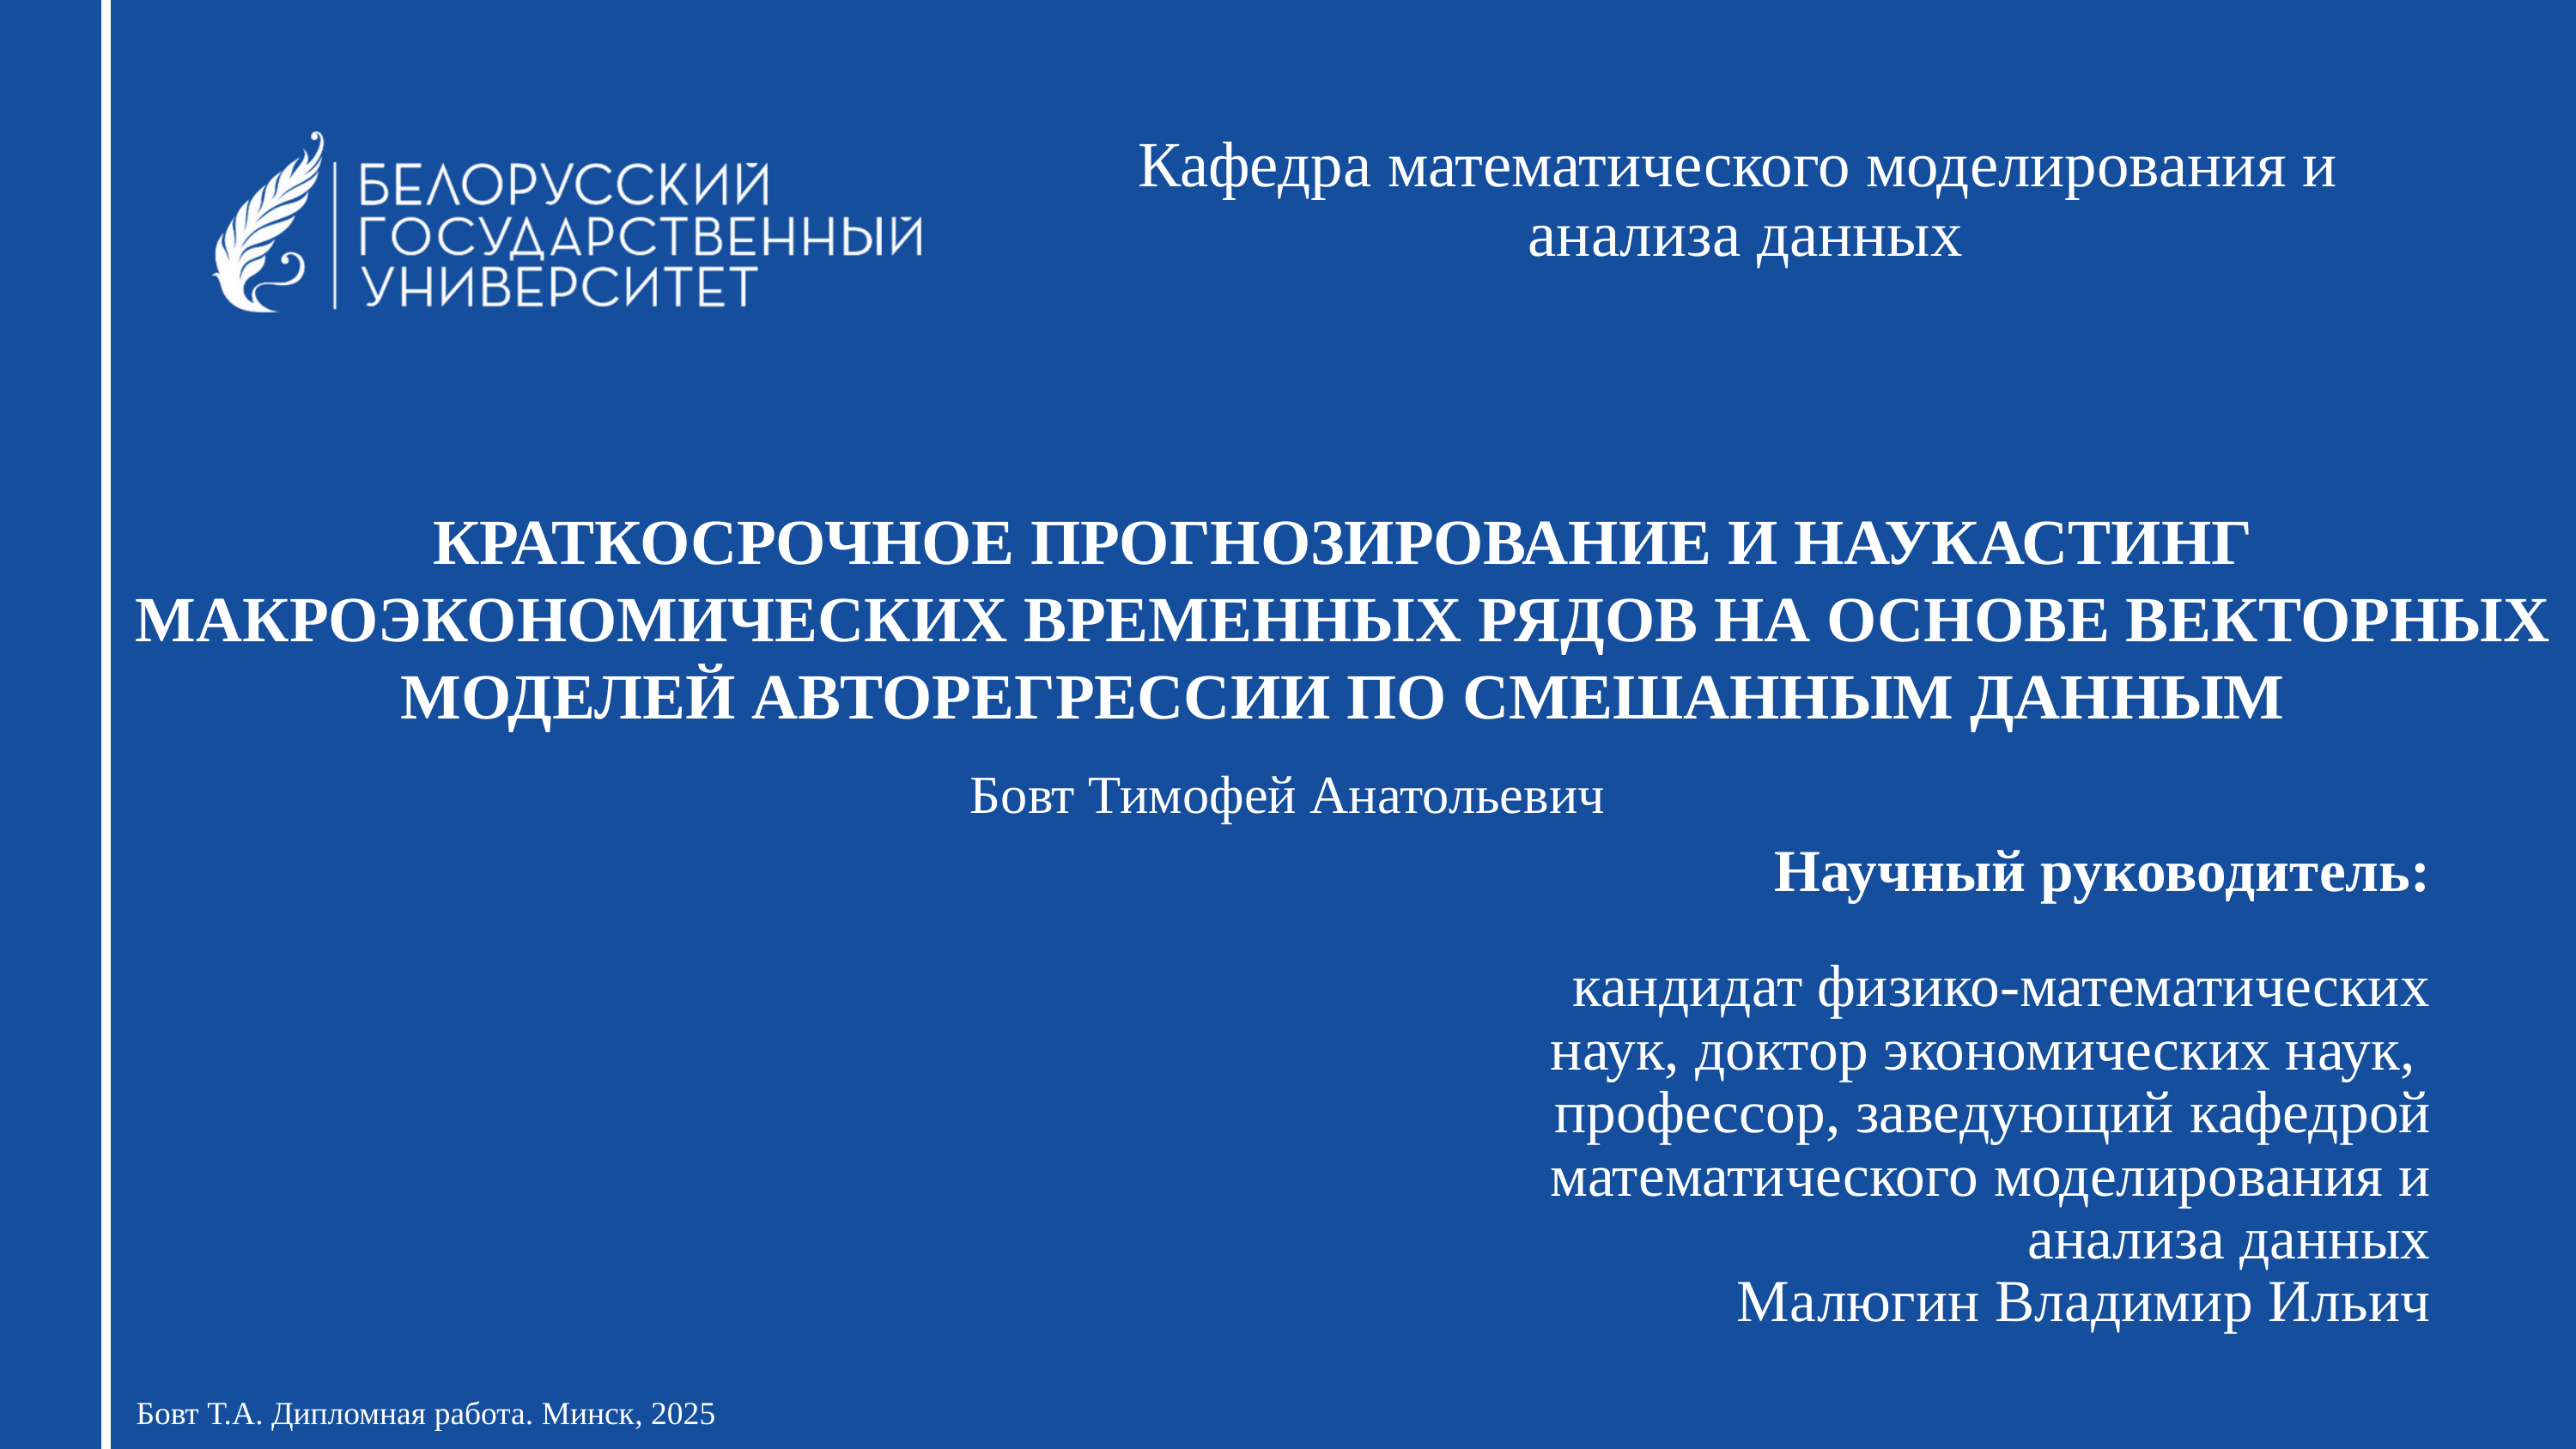

Кафедра математического моделирования и
анализа данных

КРАТКОСРОЧНОЕ ПРОГНОЗИРОВАНИЕ И НАУКАСТИНГ МАКРОЭКОНОМИЧЕСКИХ ВРЕМЕННЫХ РЯДОВ НА ОСНОВЕ ВЕКТОРНЫХ МОДЕЛЕЙ АВТОРЕГРЕССИИ ПО СМЕШАННЫМ ДАННЫМ

Бовт Тимофей Анатольевич
Научный руководитель:

                                                                   кандидат физико-математических наук, доктор экономических наук,
                                                                   профессор, заведующий кафедрой
                                                                   математического моделирования и анализа данных
                                                                   Малюгин Владимир Ильич

Бовт Т.А. Дипломная работа. Минск, 2025